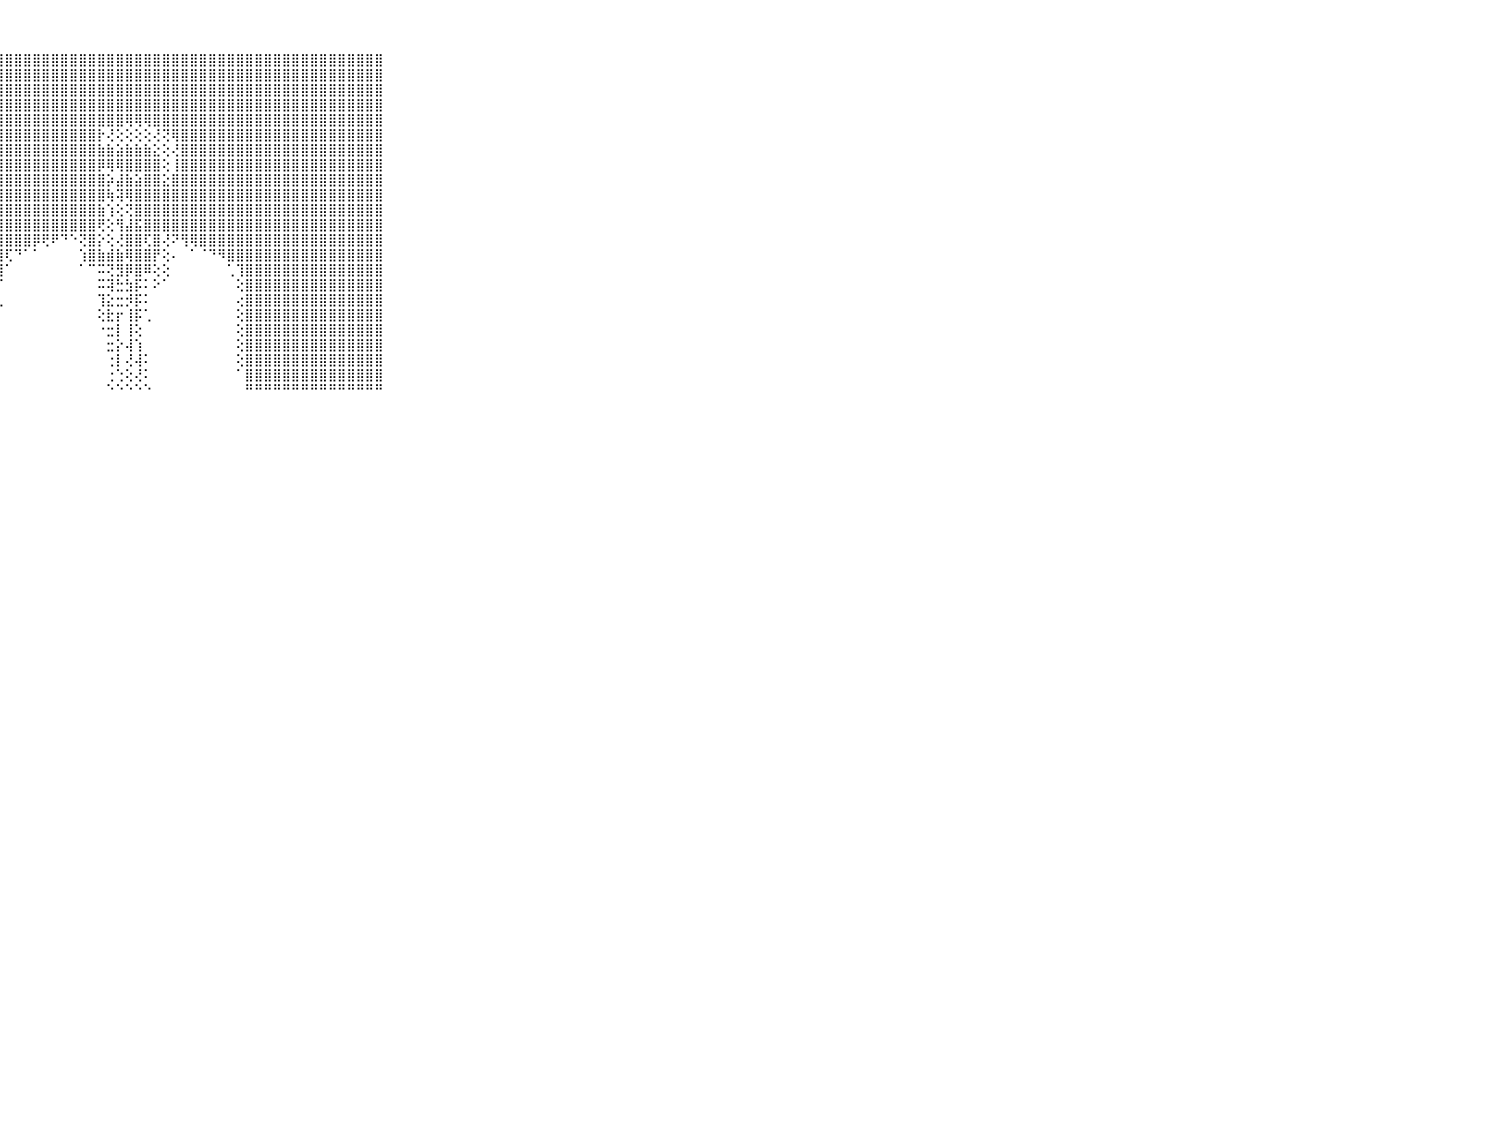

⠀⠀⠀⠀⠀⠀⠀⠀⠀⠀⠀⣿⣿⣿⣿⣿⣿⣿⣿⣿⣿⣿⣿⣿⣿⣿⣿⣿⣿⣿⣿⣿⣿⣿⣿⣿⣿⣿⣿⣿⣿⣿⣿⣿⣿⣿⣿⣿⣿⣿⣿⣿⣿⣿⣿⣿⣿⣿⣿⣿⣿⣿⣿⣿⣿⣿⣿⣿⣿⠀⠀⠀⠀⠀⠀⠀⠀⠀⠀⠀⠀
⠀⠀⠀⠀⠀⠀⠀⠀⠀⠀⠀⣿⣿⣿⣿⣿⣿⣿⣿⣿⣿⣿⣿⣿⣿⣿⣿⣿⣿⣿⣿⣿⣿⣿⣿⣿⣿⣿⣿⣿⣿⣿⣿⣿⣿⣿⣿⣿⣿⣿⣿⣿⣿⣿⣿⣿⣿⣿⣿⣿⣿⣿⣿⣿⣿⣿⣿⣿⣿⠀⠀⠀⠀⠀⠀⠀⠀⠀⠀⠀⠀
⠀⠀⠀⠀⠀⠀⠀⠀⠀⠀⠀⣿⣿⣿⣿⣿⣿⣿⣿⣿⣿⣿⣿⣿⣿⣿⣿⣿⣿⣿⣿⣿⣿⣿⣿⣿⣿⣿⣿⣿⣿⣿⣿⣿⣿⣿⣿⣿⣿⣿⣿⣿⣿⣿⣿⣿⣿⣿⣿⣿⣿⣿⣿⣿⣿⣿⣿⣿⣿⠀⠀⠀⠀⠀⠀⠀⠀⠀⠀⠀⠀
⠀⠀⠀⠀⠀⠀⠀⠀⠀⠀⠀⣿⣿⣿⣿⣿⣿⣿⣿⣿⣿⣿⣿⣿⣿⣿⣿⣿⣿⣿⣿⣿⣿⣿⣿⣿⣿⣿⣿⣿⣿⣿⣿⣿⣿⣿⣿⣿⣿⣿⣿⣿⣿⣿⣿⣿⣿⣿⣿⣿⣿⣿⣿⣿⣿⣿⣿⣿⣿⠀⠀⠀⠀⠀⠀⠀⠀⠀⠀⠀⠀
⠀⠀⠀⠀⠀⠀⠀⠀⠀⠀⠀⣿⣿⣿⣿⣿⣿⣿⣿⣿⣿⣿⣿⣿⣿⣿⣿⣿⣿⣿⣿⣿⣿⣿⣿⣿⣿⣿⣿⣿⣿⢿⢿⢿⣿⣿⣿⣿⣿⣿⣿⣿⣿⣿⣿⣿⣿⣿⣿⣿⣿⣿⣿⣿⣿⣿⣿⣿⣿⠀⠀⠀⠀⠀⠀⠀⠀⠀⠀⠀⠀
⠀⠀⠀⠀⠀⠀⠀⠀⠀⠀⠀⣿⣿⣿⣿⣿⣿⣿⣿⣿⣿⣿⣿⣿⣿⣿⣿⣿⣿⣿⣿⣿⣿⣿⣿⣿⣿⣿⡗⢜⢕⢕⢕⢕⢜⢝⢿⣿⣿⣿⣿⣿⣿⣿⣿⣿⣿⣿⣿⣿⣿⣿⣿⣿⣿⣿⣿⣿⣿⠀⠀⠀⠀⠀⠀⠀⠀⠀⠀⠀⠀
⠀⠀⠀⠀⠀⠀⠀⠀⠀⠀⠀⣿⣿⣿⣿⣿⣿⣿⣿⣿⣿⣿⣿⣿⣿⣿⣿⣿⣿⣿⣿⣿⣿⣿⣿⣿⣿⣿⣷⣷⣵⣷⣷⣷⣕⢕⢜⣿⣿⣿⣿⣿⣿⣿⣿⣿⣿⣿⣿⣿⣿⣿⣿⣿⣿⣿⣿⣿⣿⠀⠀⠀⠀⠀⠀⠀⠀⠀⠀⠀⠀
⠀⠀⠀⠀⠀⠀⠀⠀⠀⠀⠀⣿⣿⣿⣿⣿⣿⣿⣿⣿⣿⣿⣿⣿⣿⣿⣿⣿⣿⣿⣿⣿⣿⣿⣿⣿⣿⣿⡿⢿⢿⣿⣿⣿⣿⢕⢸⣿⣿⣿⣿⣿⣿⣿⣿⣿⣿⣿⣿⣿⣿⣿⣿⣿⣿⣿⣿⣿⣿⠀⠀⠀⠀⠀⠀⠀⠀⠀⠀⠀⠀
⠀⠀⠀⠀⠀⠀⠀⠀⠀⠀⠀⣿⣿⣿⣿⣿⣿⣿⣿⣿⣿⣿⣿⣿⣿⣿⣿⣿⣿⣿⣿⣿⣿⣿⣿⣿⣿⣿⣿⡵⣼⣷⣵⣿⣿⣕⣿⣿⣿⣿⣿⣿⣿⣿⣿⣿⣿⣿⣿⣿⣿⣿⣿⣿⣿⣿⣿⣿⣿⠀⠀⠀⠀⠀⠀⠀⠀⠀⠀⠀⠀
⠀⠀⠀⠀⠀⠀⠀⠀⠀⠀⠀⣿⣿⣿⣿⣿⣿⣿⣿⣿⣿⣿⣿⣿⣿⣿⣿⣿⣿⣿⣿⣿⣿⣿⣿⣿⣿⣿⣿⢷⢽⢿⣿⣿⣿⣿⣿⣿⣿⣿⣿⣿⣿⣿⣿⣿⣿⣿⣿⣿⣿⣿⣿⣿⣿⣿⣿⣿⣿⠀⠀⠀⠀⠀⠀⠀⠀⠀⠀⠀⠀
⠀⠀⠀⠀⠀⠀⠀⠀⠀⠀⠀⣿⣿⣿⣿⣿⣿⣿⣿⣿⣿⣿⣿⣿⣿⣿⣿⣿⣿⣿⣿⣿⣿⣿⣿⣿⣿⣿⣷⢱⢕⢝⣿⣿⣿⣿⣿⣿⣿⣿⣿⣿⣿⣿⣿⣿⣿⣿⣿⣿⣿⣿⣿⣿⣿⣿⣿⣿⣿⠀⠀⠀⠀⠀⠀⠀⠀⠀⠀⠀⠀
⠀⠀⠀⠀⠀⠀⠀⠀⠀⠀⠀⣿⣿⣿⣿⣿⣿⣿⣿⣿⣿⣿⣿⣿⣿⣿⣿⣿⣿⣿⣿⣿⣿⣿⣿⣿⣿⣿⢟⢕⢻⣼⣯⣿⣿⣿⣿⣿⣿⣿⣿⣿⣿⣿⣿⣿⣿⣿⣿⣿⣿⣿⣿⣿⣿⣿⣿⣿⣿⠀⠀⠀⠀⠀⠀⠀⠀⠀⠀⠀⠀
⠀⠀⠀⠀⠀⠀⠀⠀⠀⠀⠀⣿⣿⣿⣿⣿⣿⣿⣿⣿⣿⣿⣿⣿⣿⣿⣿⣿⣿⣿⣿⡿⢟⠟⠙⠑⢝⣿⡕⢕⢜⣿⣿⢏⣿⢜⠝⢻⢿⣿⣿⣿⣿⣿⣿⣿⣿⣿⣿⣿⣿⣿⣿⣿⣿⣿⣿⣿⣿⠀⠀⠀⠀⠀⠀⠀⠀⠀⠀⠀⠀
⠀⠀⠀⠀⠀⠀⠀⠀⠀⠀⠀⣿⣿⣿⣿⣿⣿⣿⣿⣿⣿⣿⣿⣿⣿⣿⣿⣿⢏⠙⠁⠁⠀⠀⠀⠀⢱⣿⣷⣾⣷⢿⣿⣿⡟⢕⠄⠀⠁⠈⠙⠻⣿⣿⣿⣿⣿⣿⣿⣿⣿⣿⣿⣿⣿⣿⣿⣿⣿⠀⠀⠀⠀⠀⠀⠀⠀⠀⠀⠀⠀
⠀⠀⠀⠀⠀⠀⠀⠀⠀⠀⠀⣿⣿⣿⣿⣿⣿⣿⣿⣿⣿⣿⣿⣿⣿⣿⣿⣿⠁⠀⠀⠀⠀⠀⠀⠀⠁⠉⠭⢝⣻⡿⣿⠿⢕⢕⠀⠀⠀⠀⠀⠀⢁⢹⣿⣿⣿⣿⣿⣿⣿⣿⣿⣿⣿⣿⣿⣿⣿⠀⠀⠀⠀⠀⠀⠀⠀⠀⠀⠀⠀
⠀⠀⠀⠀⠀⠀⠀⠀⠀⠀⠀⣿⣿⣿⣿⣿⣿⣿⣿⣿⣿⣿⣿⣿⣿⣿⣿⡏⠀⠀⠀⠀⠀⠀⠀⠀⠀⠀⠭⢽⣓⣳⡯⠅⠕⠁⠀⠀⠀⠀⠀⠀⠀⢕⣿⣿⣿⣿⣿⣿⣿⣿⣿⣿⣿⣿⣿⣿⣿⠀⠀⠀⠀⠀⠀⠀⠀⠀⠀⠀⠀
⠀⠀⠀⠀⠀⠀⠀⠀⠀⠀⠀⣿⣿⣿⣿⣿⣿⣿⣿⣿⣿⣿⣿⣿⣿⣿⣿⢇⠀⠀⠀⠀⠀⠀⠀⠀⠀⠀⢹⣕⣒⡺⡯⠅⠀⠀⠀⠀⠀⠀⠀⠀⠀⢔⣿⣿⣿⣿⣿⣿⣿⣿⣿⣿⣿⣿⣿⣿⣿⠀⠀⠀⠀⠀⠀⠀⠀⠀⠀⠀⠀
⠀⠀⠀⠀⠀⠀⠀⠀⠀⠀⠀⣿⣿⣿⣿⣿⣿⣿⣿⣿⣿⣿⣿⣿⣿⣿⣿⠁⠀⠀⠀⠀⠀⠀⠀⠀⠀⠀⢕⣗⡖⢸⡯⢁⠀⠀⠀⠀⠀⠀⠀⠀⠀⢕⣿⣿⣿⣿⣿⣿⣿⣿⣿⣿⣿⣿⣿⣿⣿⠀⠀⠀⠀⠀⠀⠀⠀⠀⠀⠀⠀
⠀⠀⠀⠀⠀⠀⠀⠀⠀⠀⠀⣿⣿⣿⣿⣿⣿⣿⣿⣿⣿⣿⣿⣿⣿⣿⡏⠀⠀⠀⠀⠀⠀⠀⠀⠀⠀⠀⠐⣒⡇⢸⢕⠀⠀⠀⠀⠀⠀⠀⠀⠀⠀⢕⣿⣿⣿⣿⣿⣿⣿⣿⣿⣿⣿⣿⣿⣿⣿⠀⠀⠀⠀⠀⠀⠀⠀⠀⠀⠀⠀
⠀⠀⠀⠀⠀⠀⠀⠀⠀⠀⠀⣿⣿⣿⣿⣿⣿⣿⣿⣿⣿⣿⣿⣿⣿⣿⢇⠀⠀⠀⠀⠀⠀⠀⠀⠀⠀⠀⠀⣒⡕⢼⢱⠀⠀⠀⠀⠀⠀⠀⠀⠀⠀⢕⣿⣿⣿⣿⣿⣿⣿⣿⣿⣿⣿⣿⣿⣿⣿⠀⠀⠀⠀⠀⠀⠀⠀⠀⠀⠀⠀
⠀⠀⠀⠀⠀⠀⠀⠀⠀⠀⠀⣿⣿⣿⣿⣿⣿⣿⣿⣿⣿⣿⣿⣿⣿⡿⠀⠀⠀⠀⠀⠀⠀⠀⠀⠀⠀⠀⠀⢐⡇⢜⢼⠅⠀⠀⠀⠀⠀⠀⠀⠀⠀⢕⣿⣿⣿⣿⣿⣿⣿⣿⣿⣿⣿⣿⣿⣿⣿⠀⠀⠀⠀⠀⠀⠀⠀⠀⠀⠀⠀
⠀⠀⠀⠀⠀⠀⠀⠀⠀⠀⠀⣿⣿⣿⣿⣿⣿⣿⣿⣿⣿⣿⣿⣿⣿⡇⠀⠀⠀⠀⠀⠀⠀⠀⠀⠀⠀⠀⠀⢐⢑⢕⢜⠅⠀⠀⠀⠀⠀⠀⠀⠀⠀⠁⣿⣿⣿⣿⣿⣿⣿⣿⣿⣿⣿⣿⣿⣿⣿⠀⠀⠀⠀⠀⠀⠀⠀⠀⠀⠀⠀
⠀⠀⠀⠀⠀⠀⠀⠀⠀⠀⠀⠛⠛⠛⠛⠛⠛⠛⠛⠛⠛⠛⠛⠛⠛⠃⠀⠀⠀⠀⠀⠀⠀⠀⠀⠀⠀⠀⠀⠑⠑⠑⠑⠑⠀⠀⠀⠀⠀⠀⠀⠀⠀⠀⠛⠛⠛⠛⠛⠛⠛⠛⠛⠛⠛⠛⠛⠛⠛⠀⠀⠀⠀⠀⠀⠀⠀⠀⠀⠀⠀